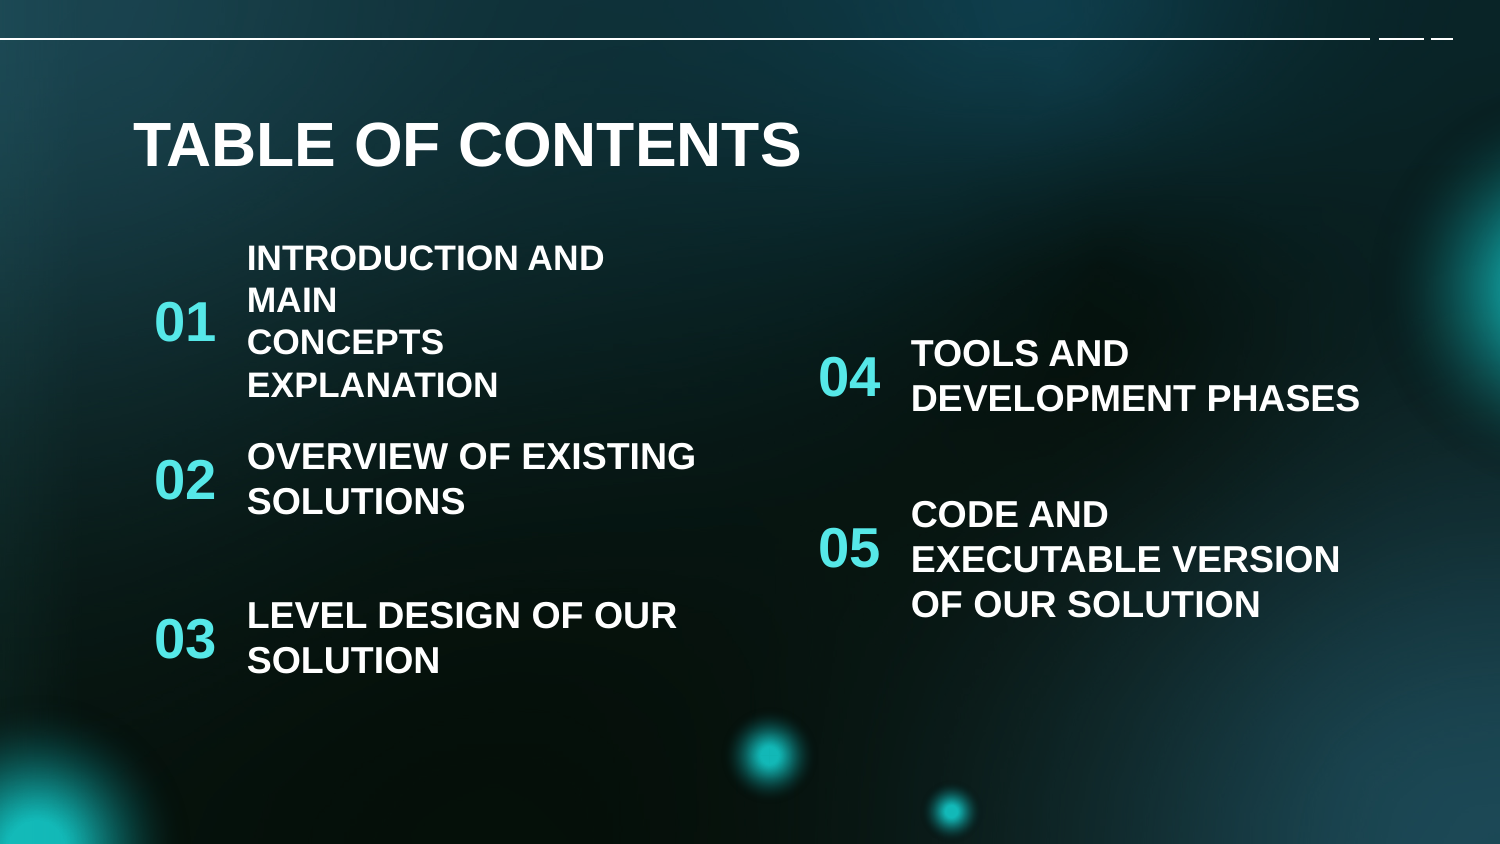

# TABLE OF CONTENTS
01
INTRODUCTION AND MAIN
CONCEPTS EXPLANATION

04
TOOLS AND DEVELOPMENT PHASES
02
OVERVIEW OF EXISTING SOLUTIONS
05
CODE AND EXECUTABLE VERSION
OF OUR SOLUTION

03
LEVEL DESIGN OF OUR SOLUTION